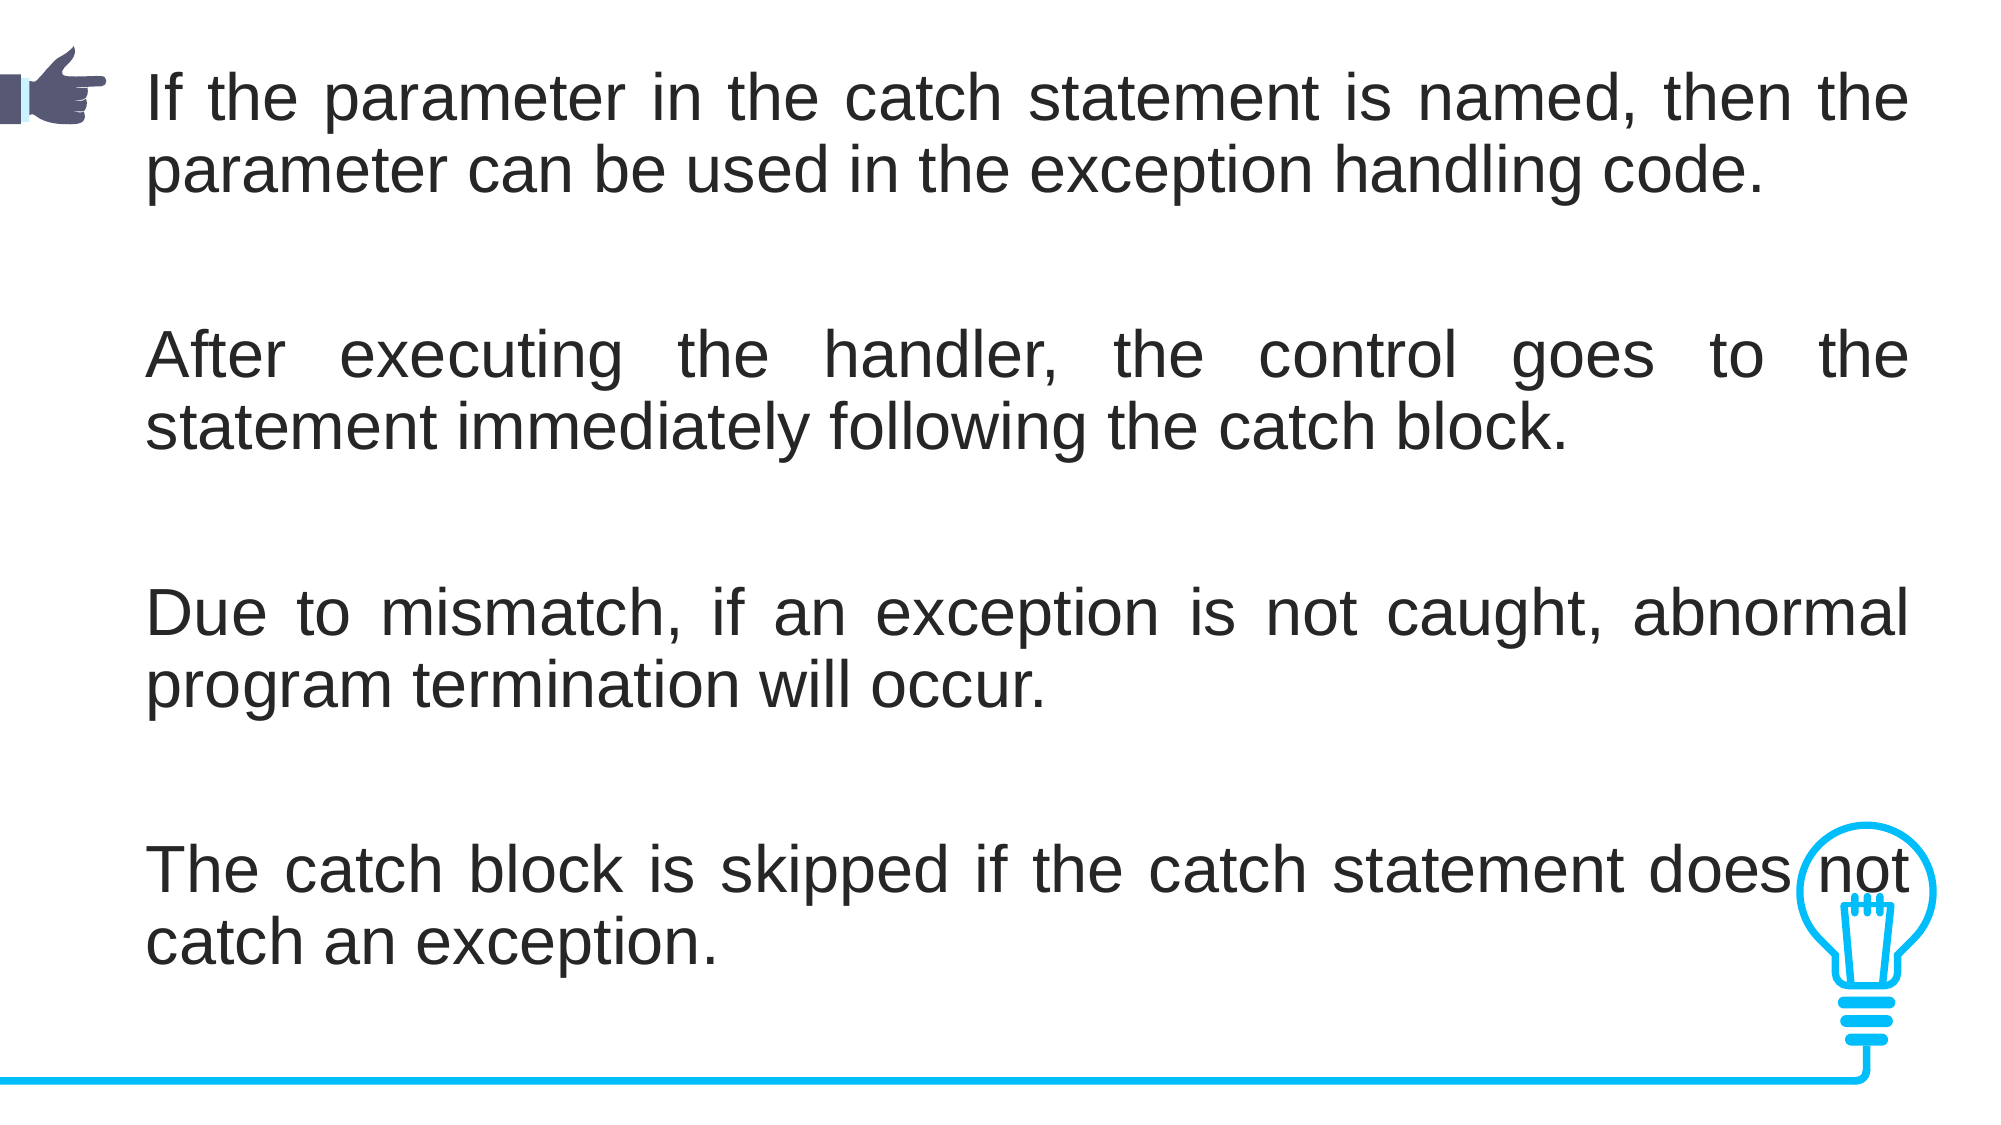

If the parameter in the catch statement is named, then the parameter can be used in the exception handling code.

After executing the handler, the control goes to the statement immediately following the catch block.

Due to mismatch, if an exception is not caught, abnormal program termination will occur.

The catch block is skipped if the catch statement does not catch an exception.